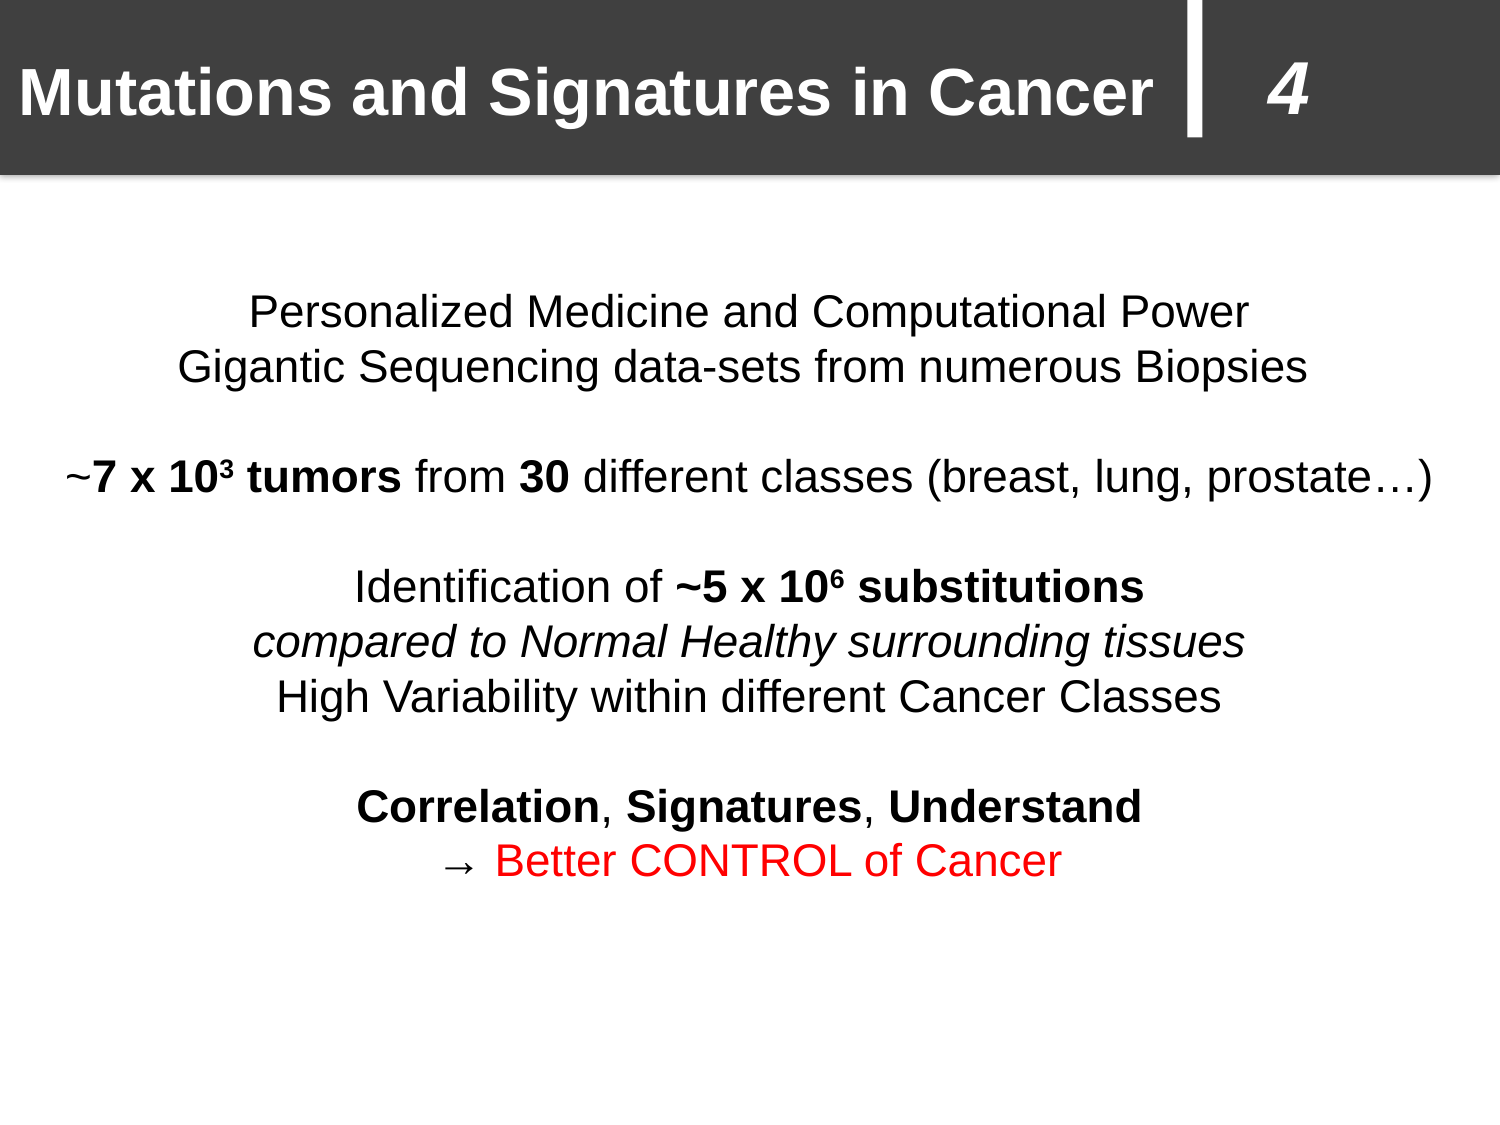

Mutations and Signatures in Cancer
4
Personalized Medicine and Computational Power
Gigantic Sequencing data-sets from numerous Biopsies

~7 x 103 tumors from 30 different classes (breast, lung, prostate…)

Identification of ~5 x 106 substitutions
compared to Normal Healthy surrounding tissues
High Variability within different Cancer Classes

Correlation, Signatures, Understand
→ Better CONTROL of Cancer